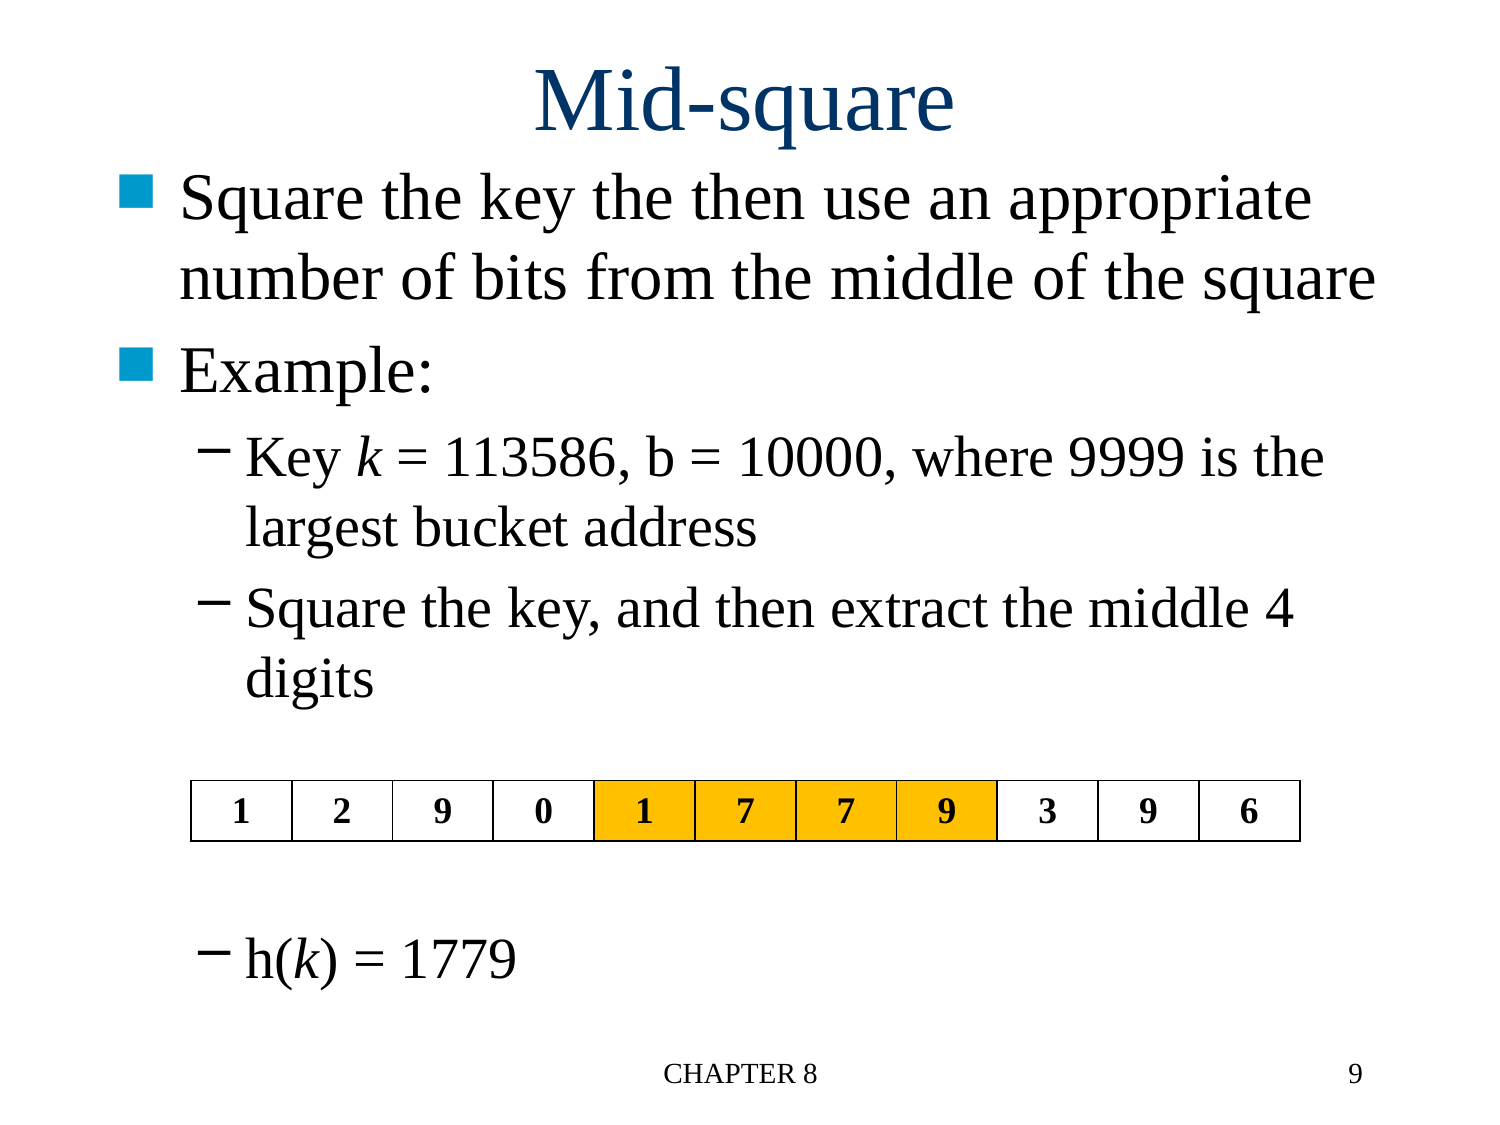

# Mid-square
Square the key the then use an appropriate number of bits from the middle of the square
Example:
Key k = 113586, b = 10000, where 9999 is the largest bucket address
Square the key, and then extract the middle 4 digits

h(k) = 1779

| 1 | 2 | 9 | 0 | 1 | 7 | 7 | 9 | 3 | 9 | 6 |
| --- | --- | --- | --- | --- | --- | --- | --- | --- | --- | --- |
CHAPTER 8
9